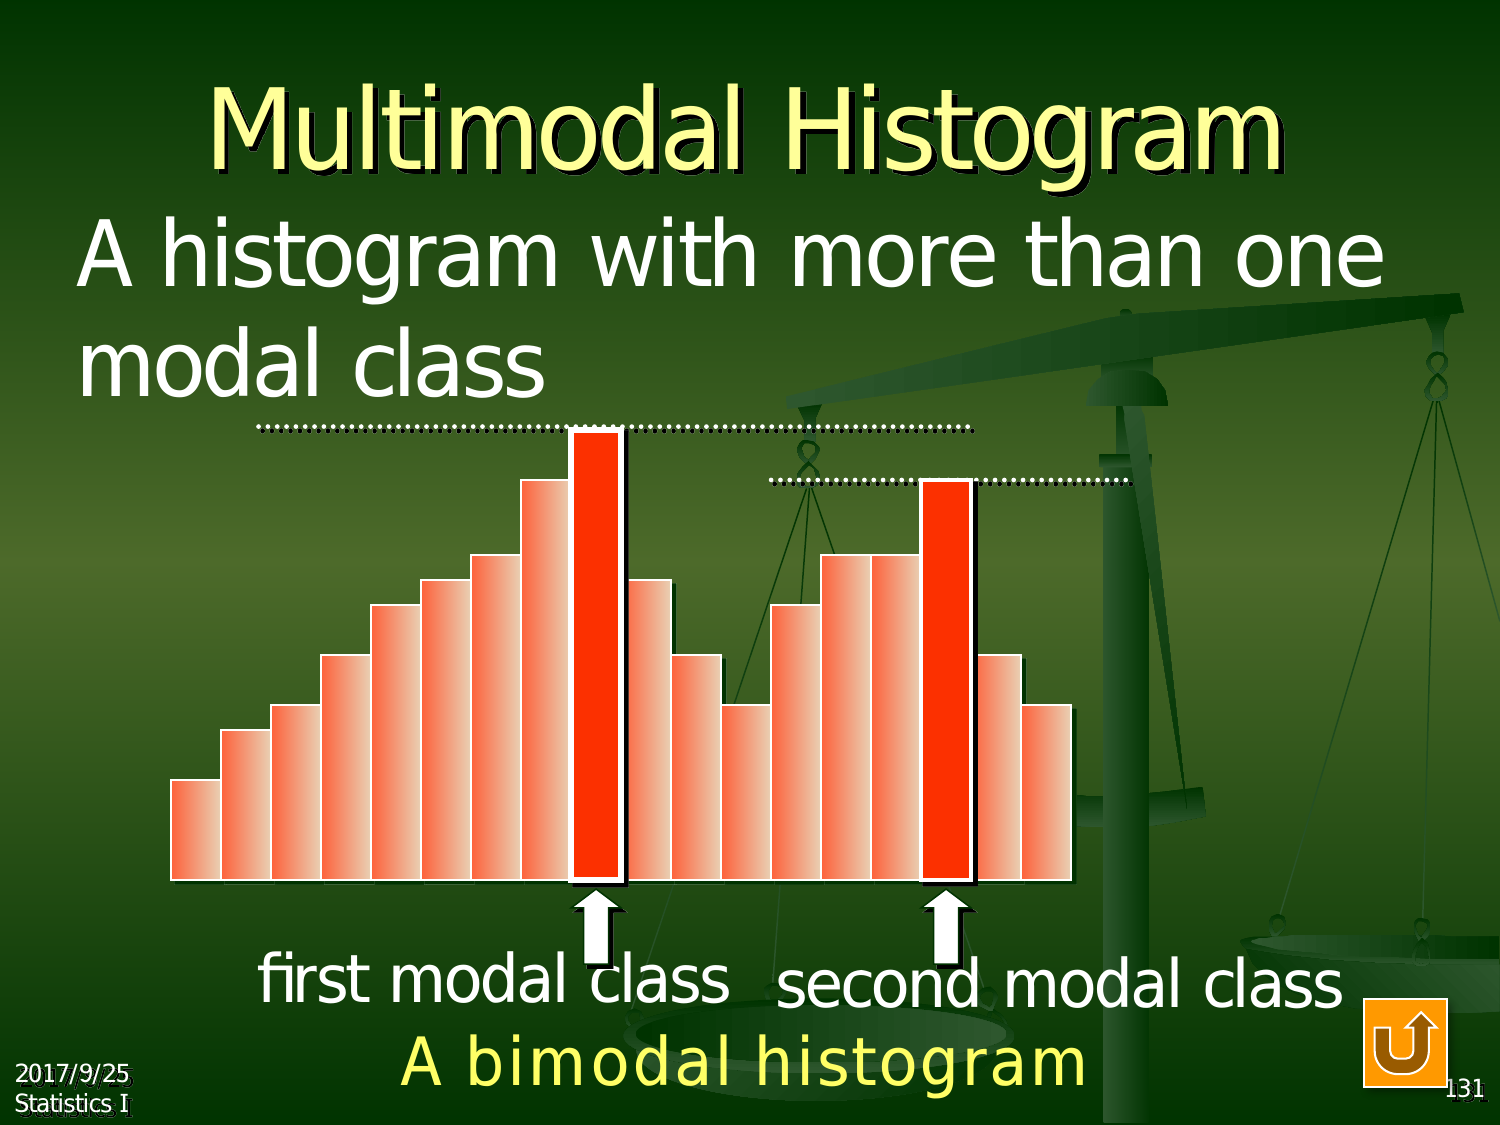

# Multimodal Histogram
A histogram with more than one modal class

first modal class
second modal class

A bimodal histogram
2017/9/25
Statistics I
131